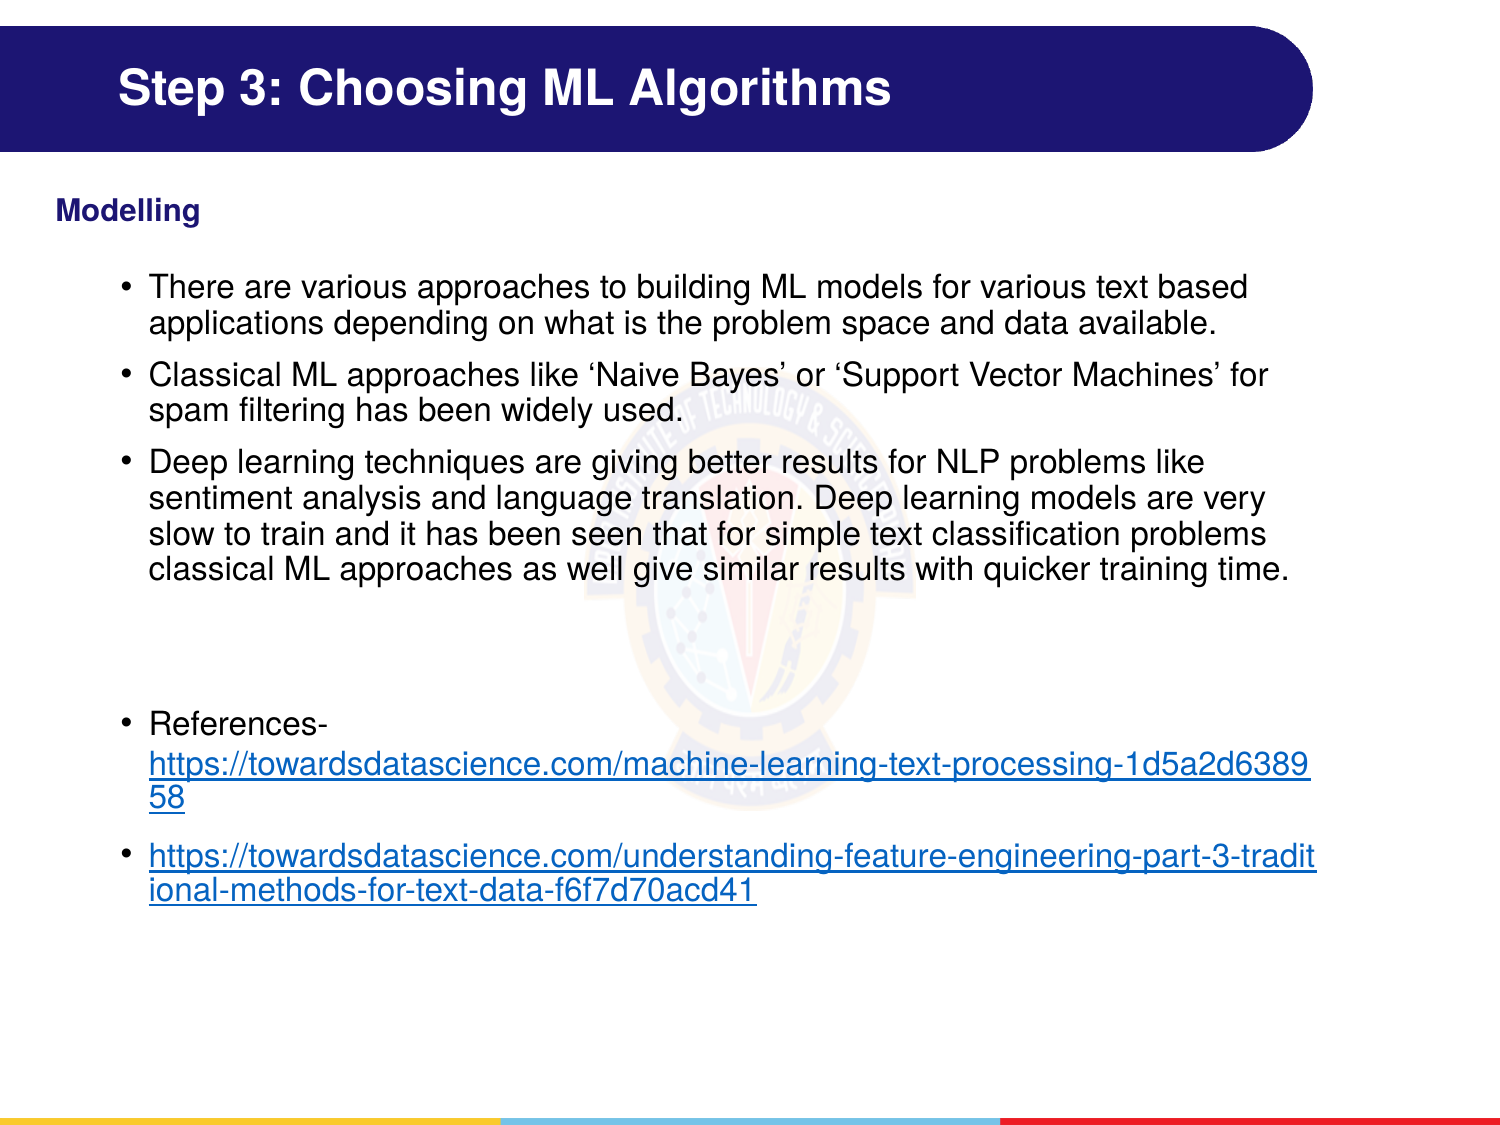

# Step 3: Choosing ML Algorithms
Modelling
There are various approaches to building ML models for various text based applications depending on what is the problem space and data available.
Classical ML approaches like ‘Naive Bayes’ or ‘Support Vector Machines’ for spam filtering has been widely used.
Deep learning techniques are giving better results for NLP problems like sentiment analysis and language translation. Deep learning models are very slow to train and it has been seen that for simple text classification problems classical ML approaches as well give similar results with quicker training time.

References- https://towardsdatascience.com/machine-learning-text-processing-1d5a2d638958
https://towardsdatascience.com/understanding-feature-engineering-part-3-traditional-methods-for-text-data-f6f7d70acd41